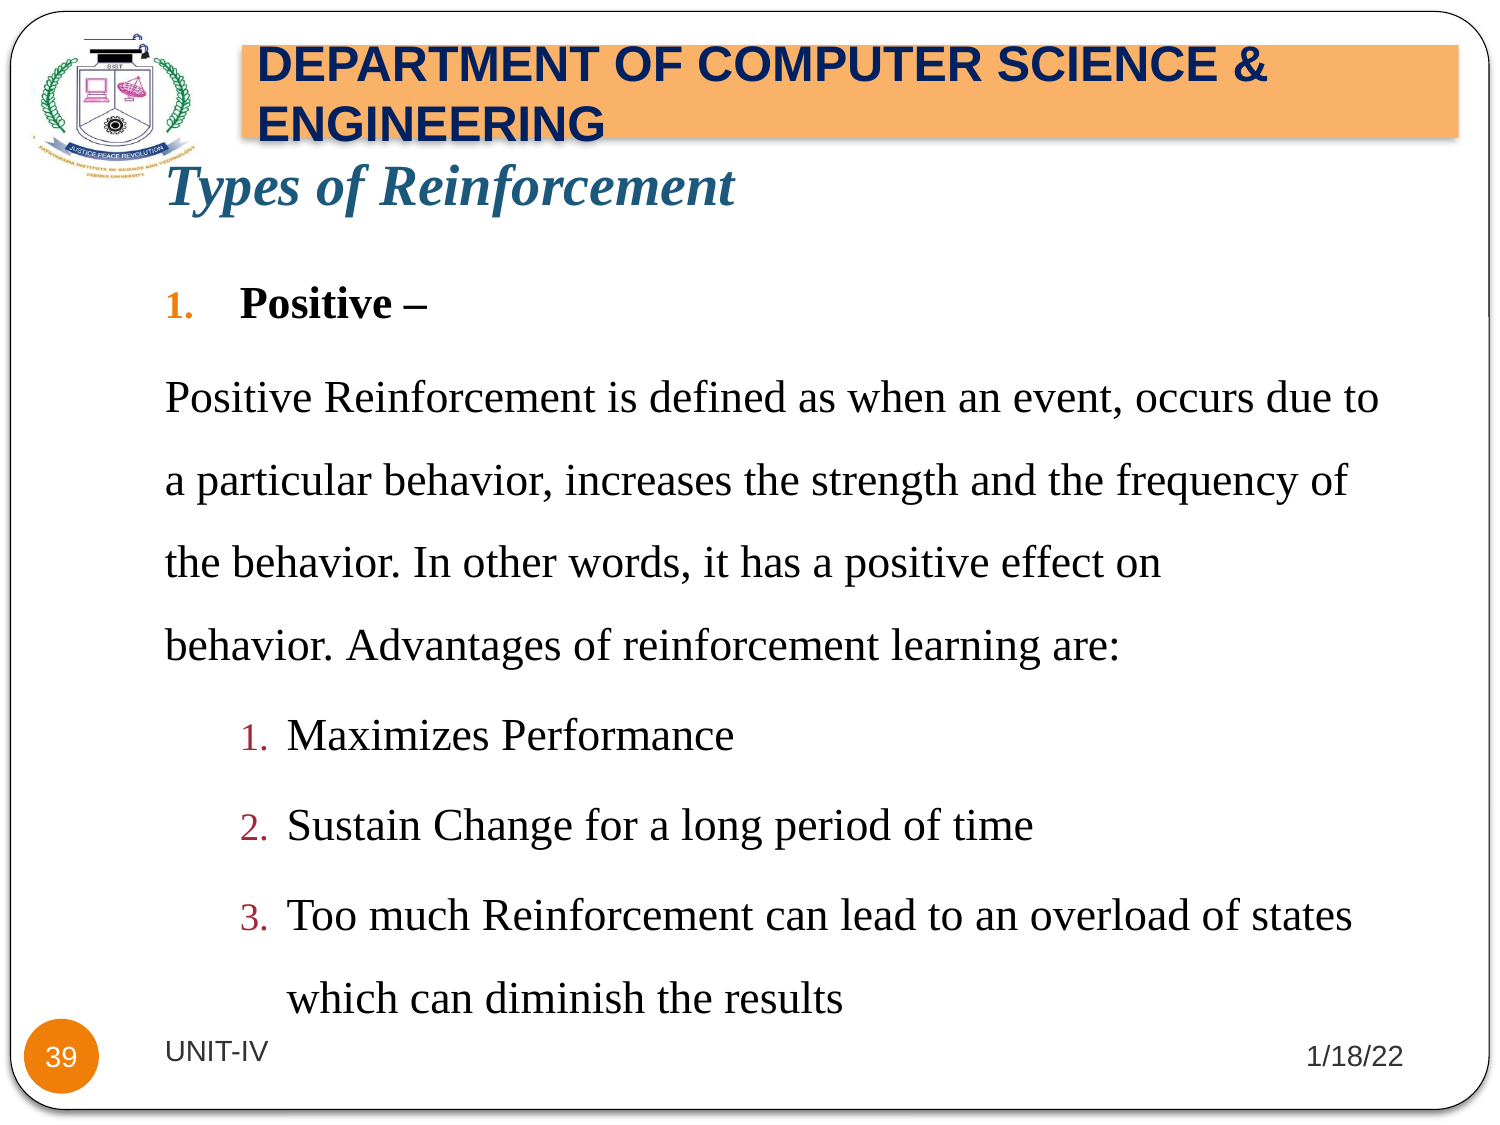

# Types of Reinforcement
Positive –
Positive Reinforcement is defined as when an event, occurs due to a particular behavior, increases the strength and the frequency of the behavior. In other words, it has a positive effect on behavior. Advantages of reinforcement learning are:
Maximizes Performance
Sustain Change for a long period of time
Too much Reinforcement can lead to an overload of states which can diminish the results

UNIT-IV
1/18/22
39